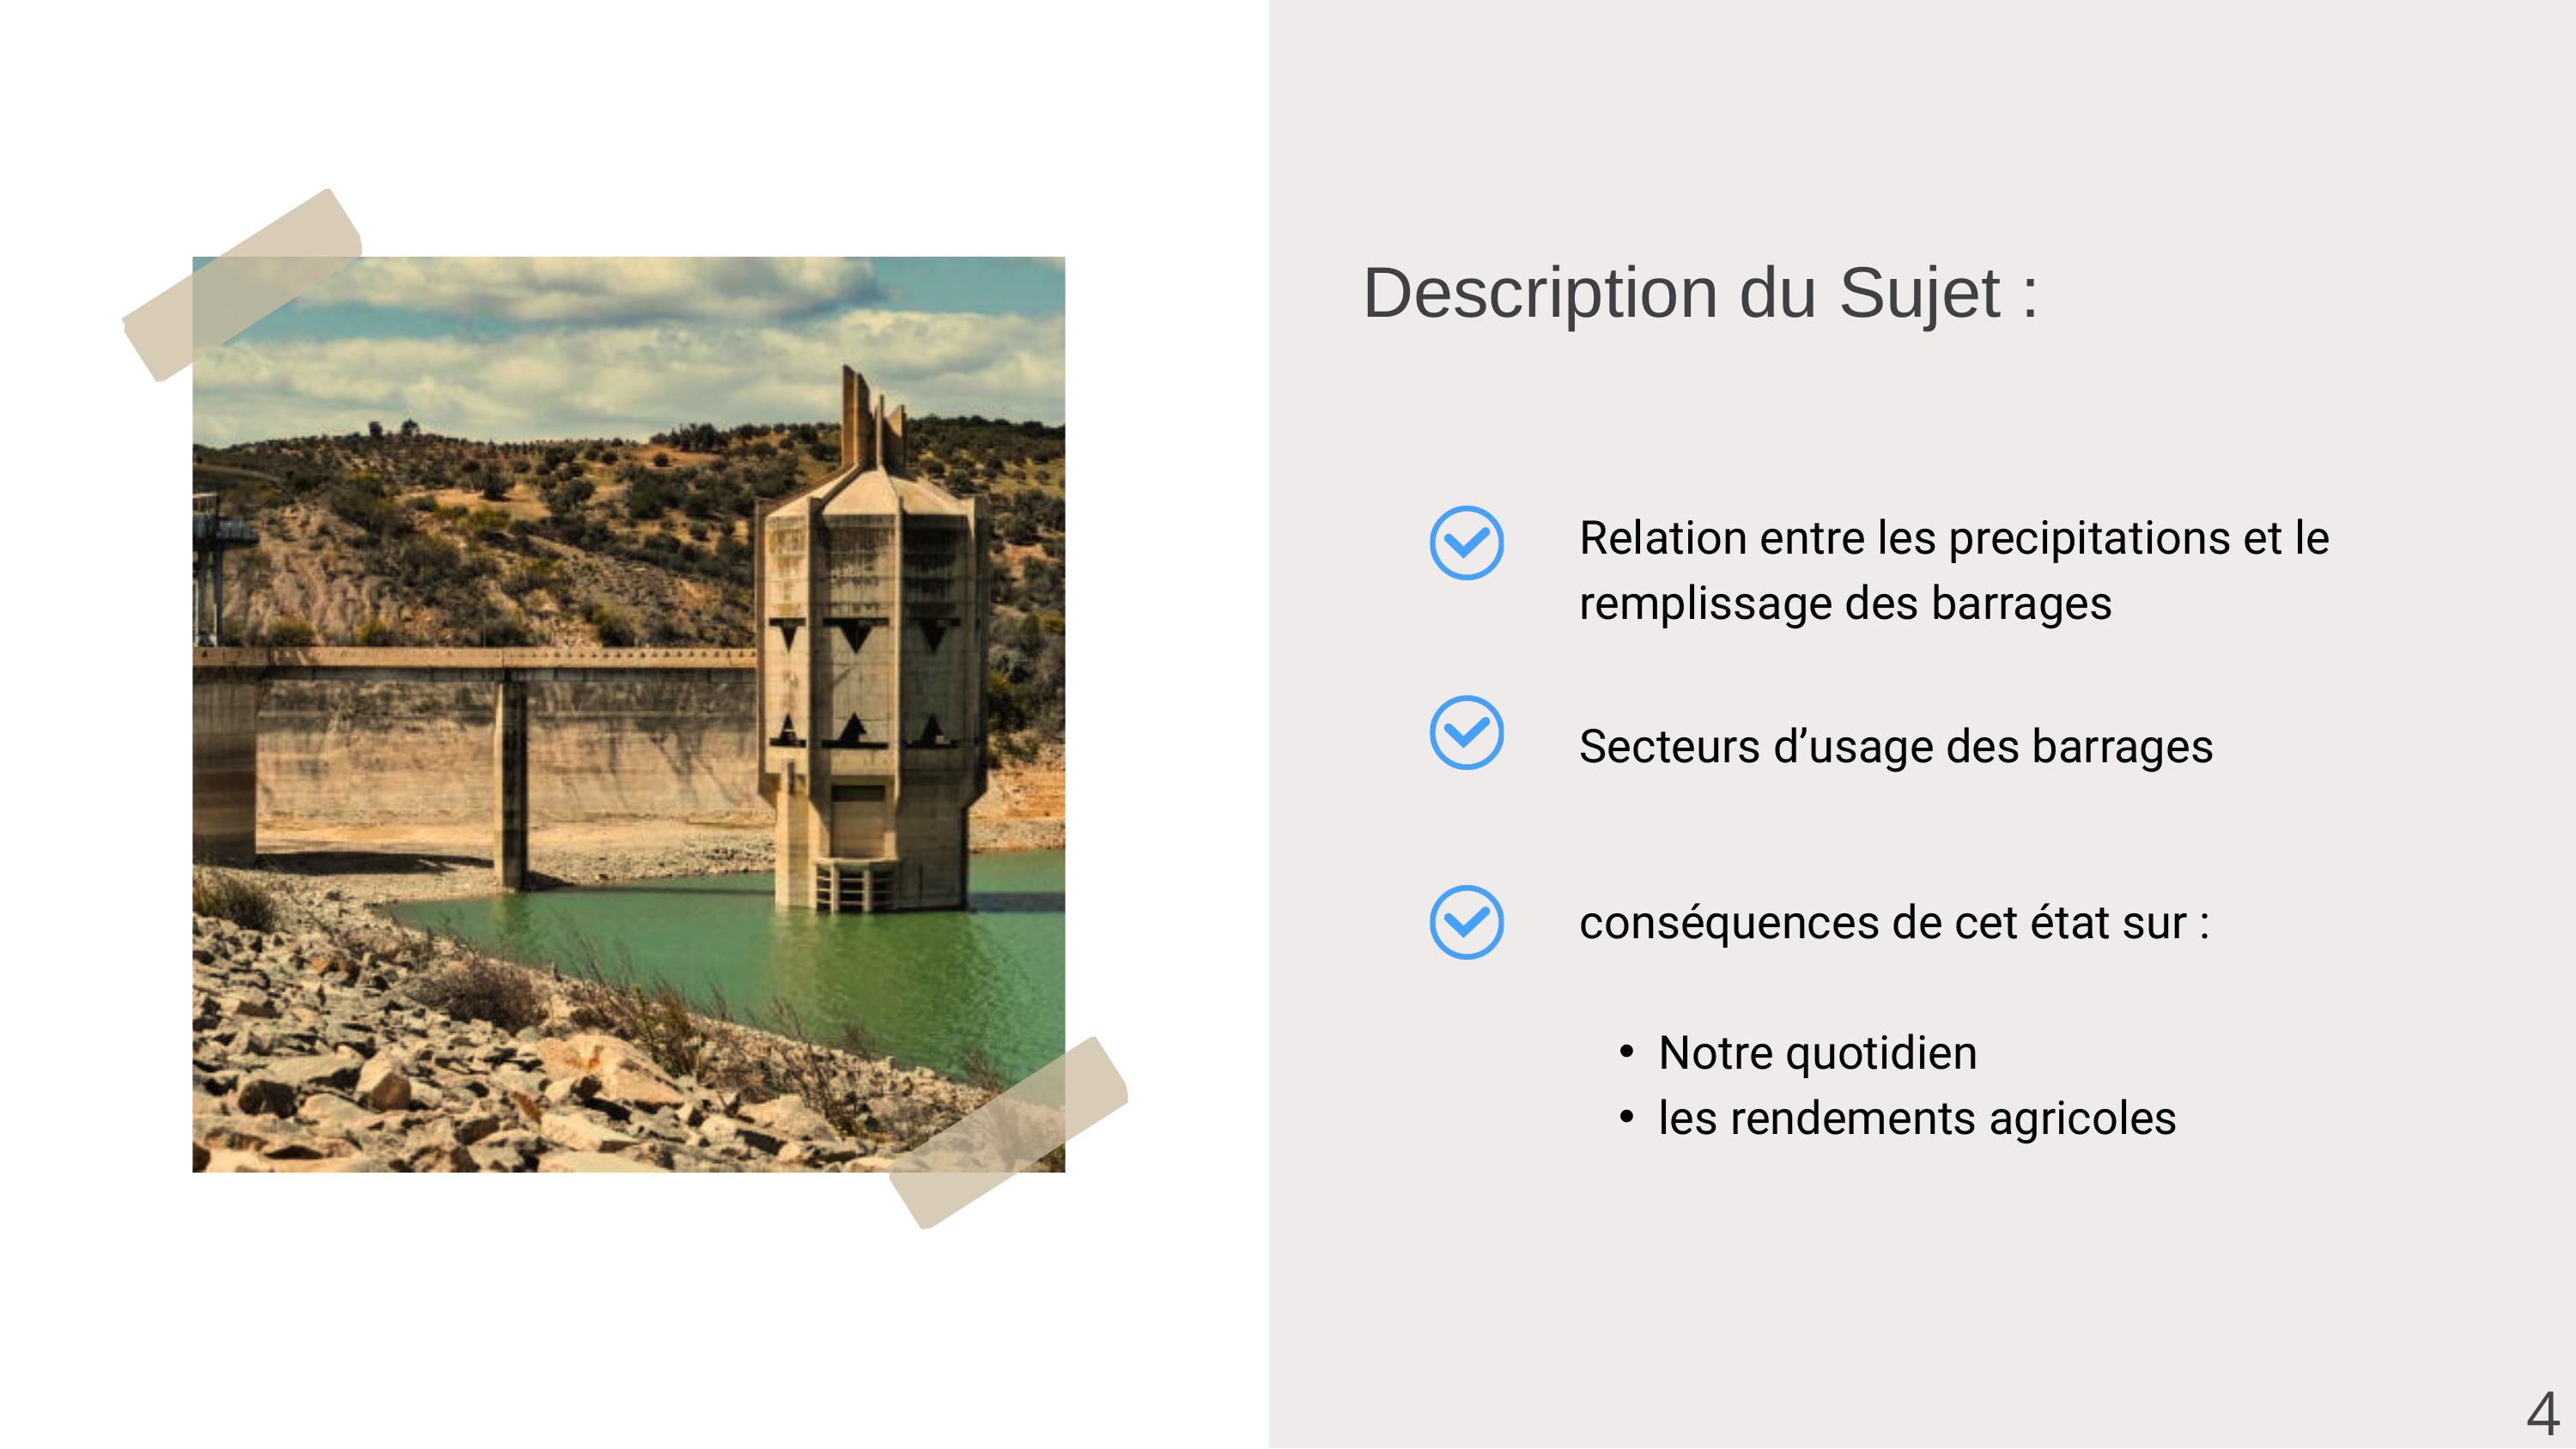

Description du Sujet :

Relation entre les precipitations et le remplissage des barrages

Secteurs d’usage des barrages
conséquences de cet état sur :

Notre quotidien
les rendements agricoles

4